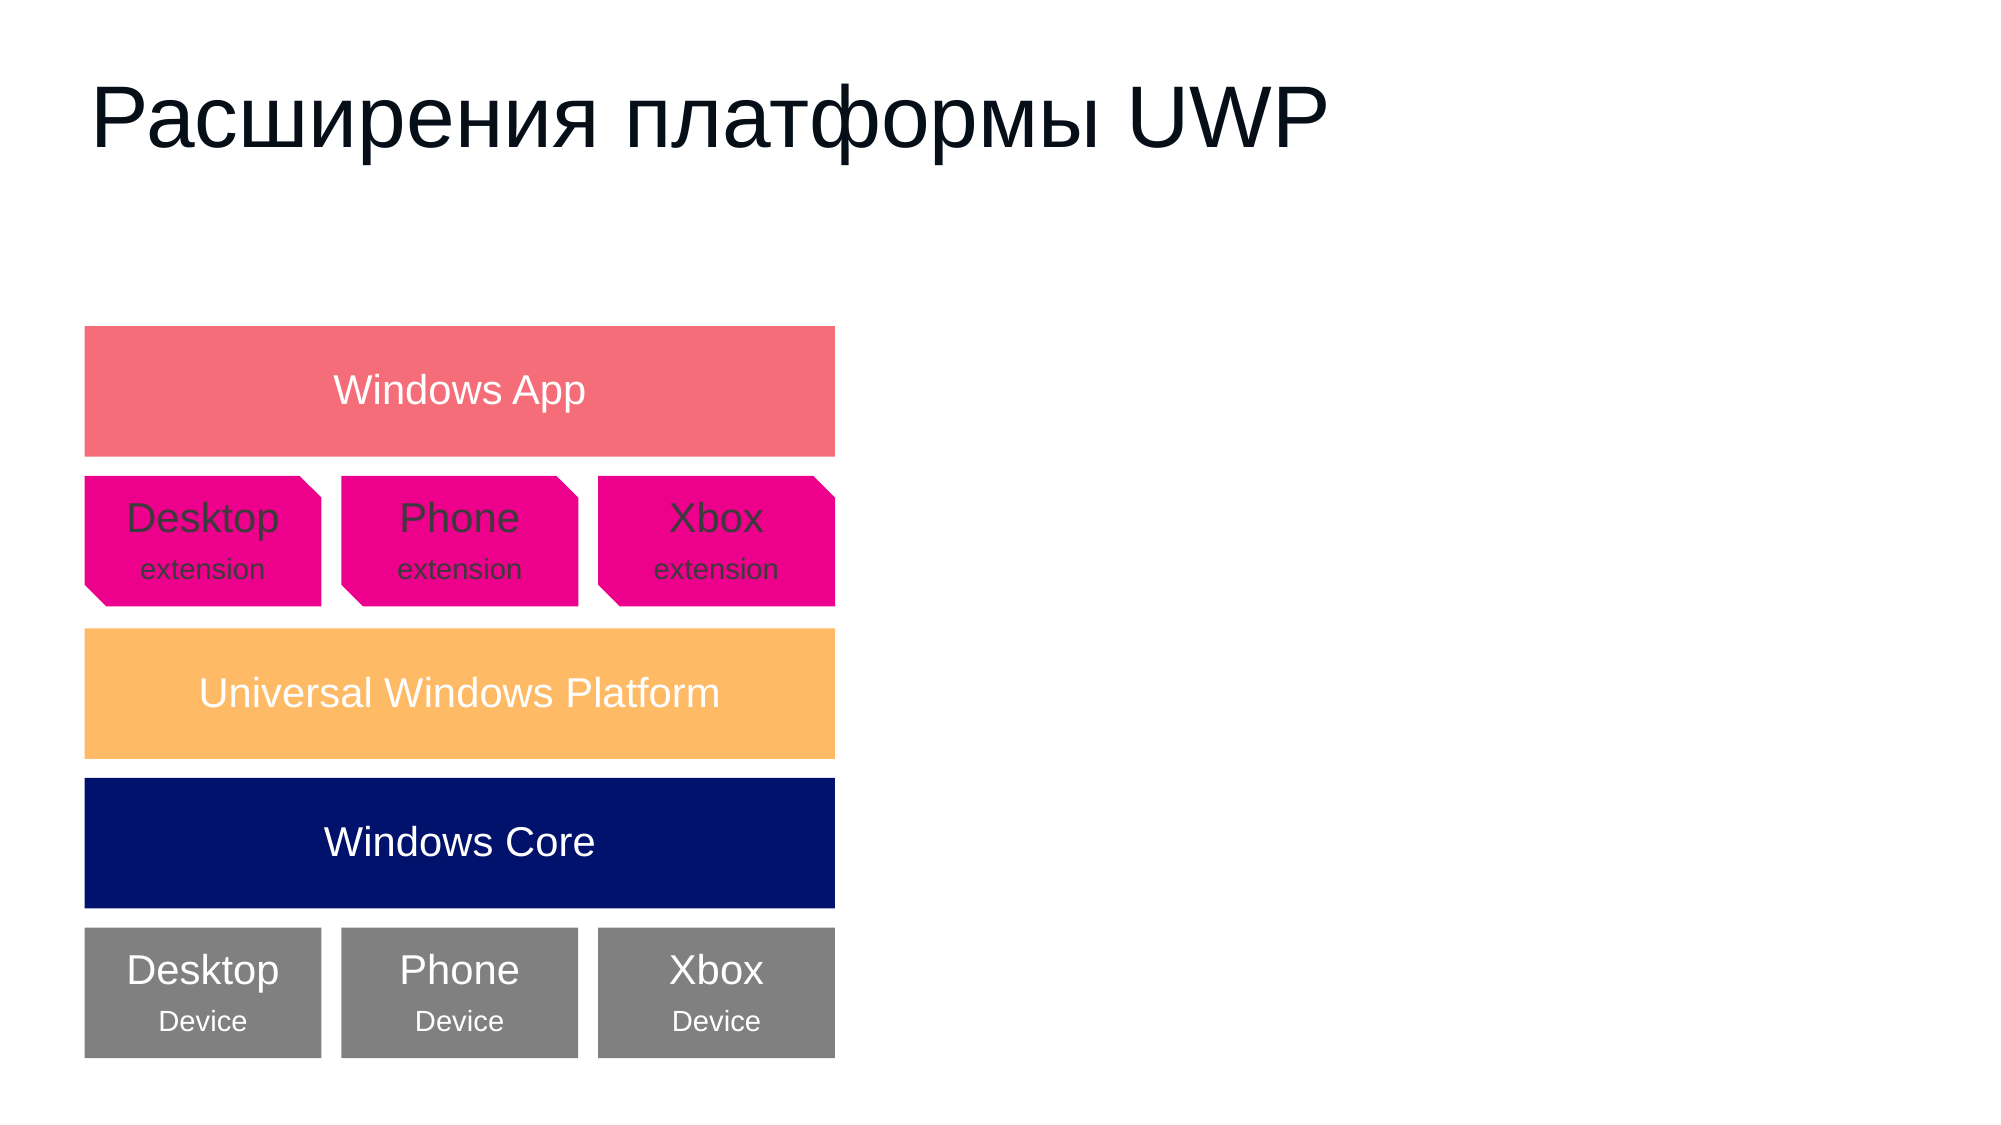

# Расширения платформы UWP
Windows App
Xbox
extension
Desktop
extension
Phone
extension
Universal Windows Platform
Windows Core
Xbox
Device
Desktop
Device
Phone
Device